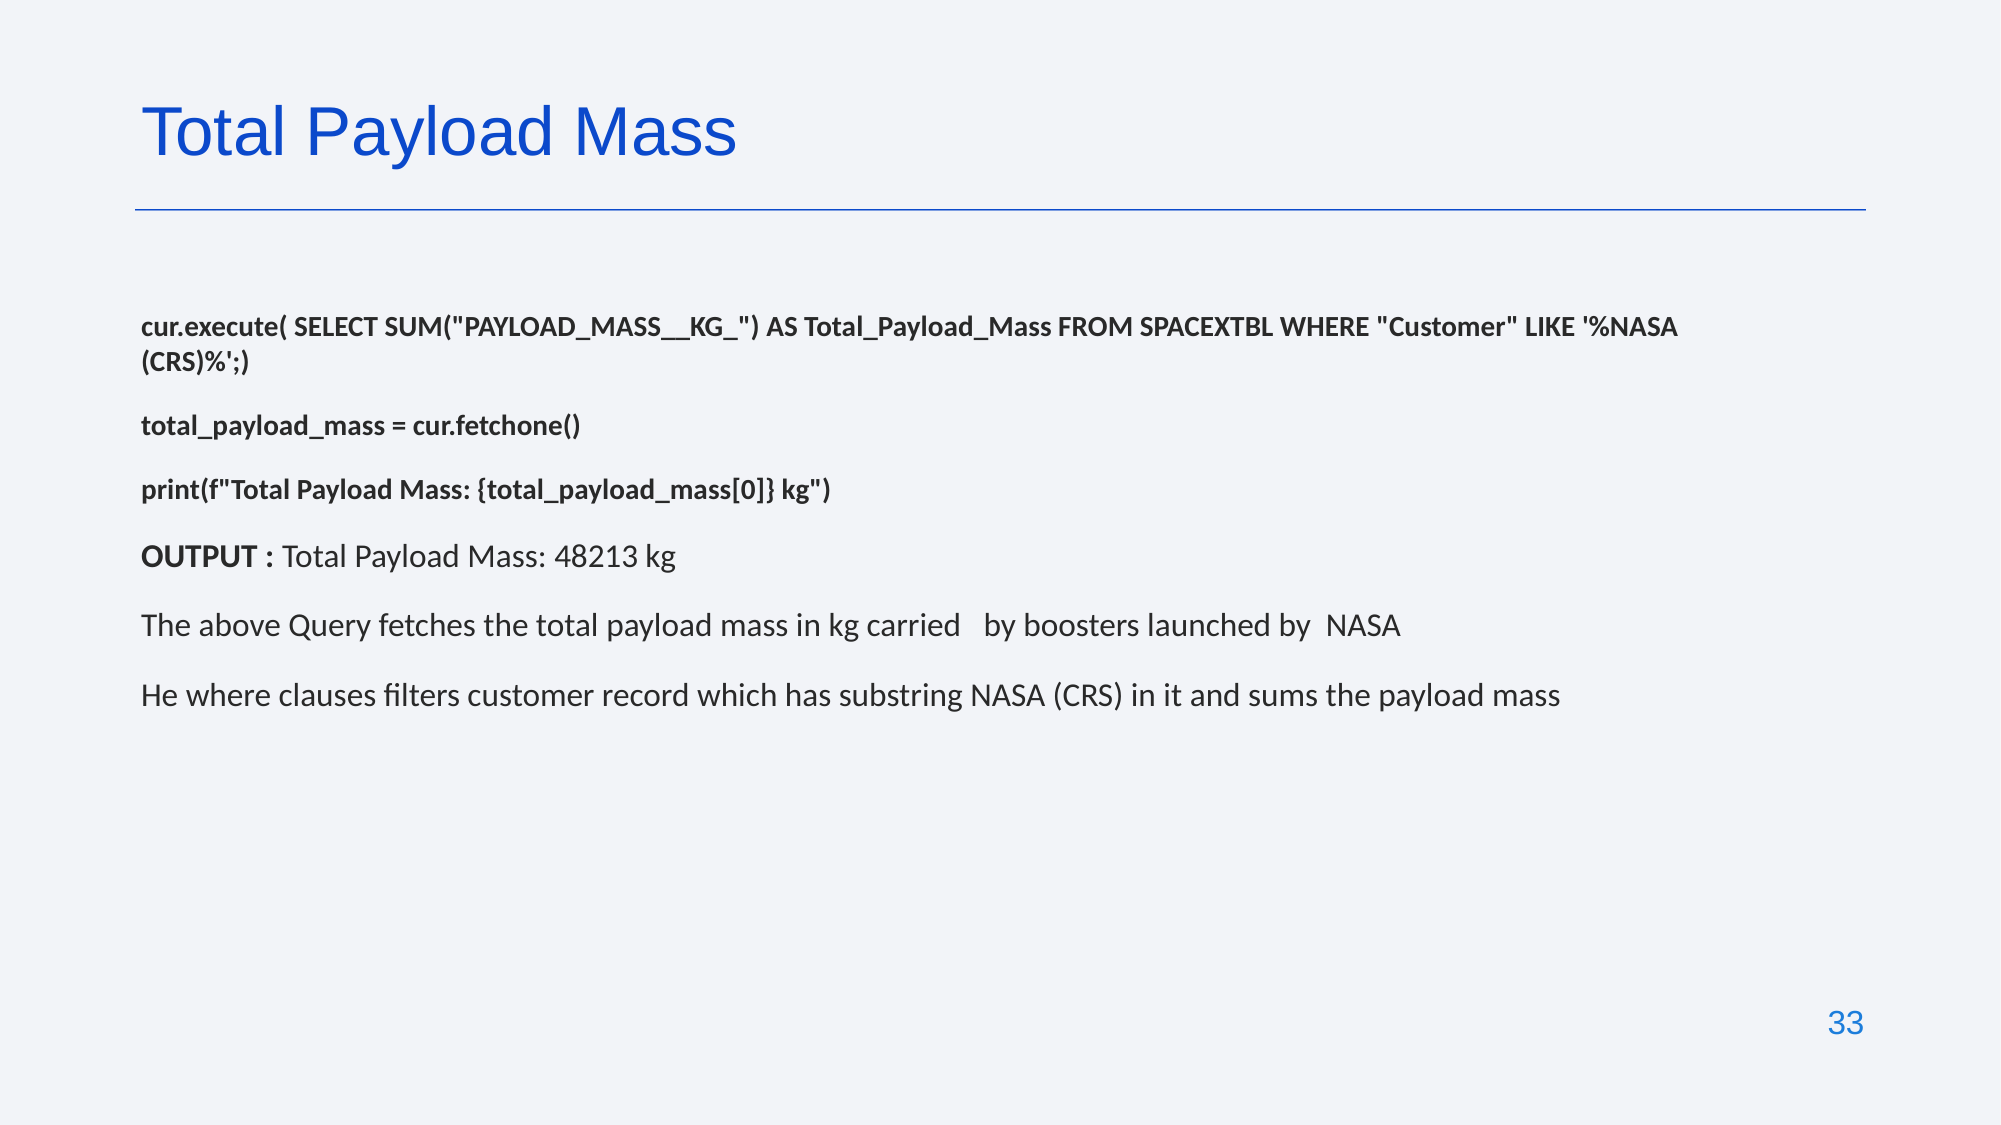

Total Payload Mass
cur.execute( SELECT SUM("PAYLOAD_MASS__KG_") AS Total_Payload_Mass FROM SPACEXTBL WHERE "Customer" LIKE '%NASA (CRS)%';)
total_payload_mass = cur.fetchone()
print(f"Total Payload Mass: {total_payload_mass[0]} kg")
OUTPUT : Total Payload Mass: 48213 kg
The above Query fetches the total payload mass in kg carried   by boosters launched by  NASA
He where clauses filters customer record which has substring NASA (CRS) in it and sums the payload mass
33